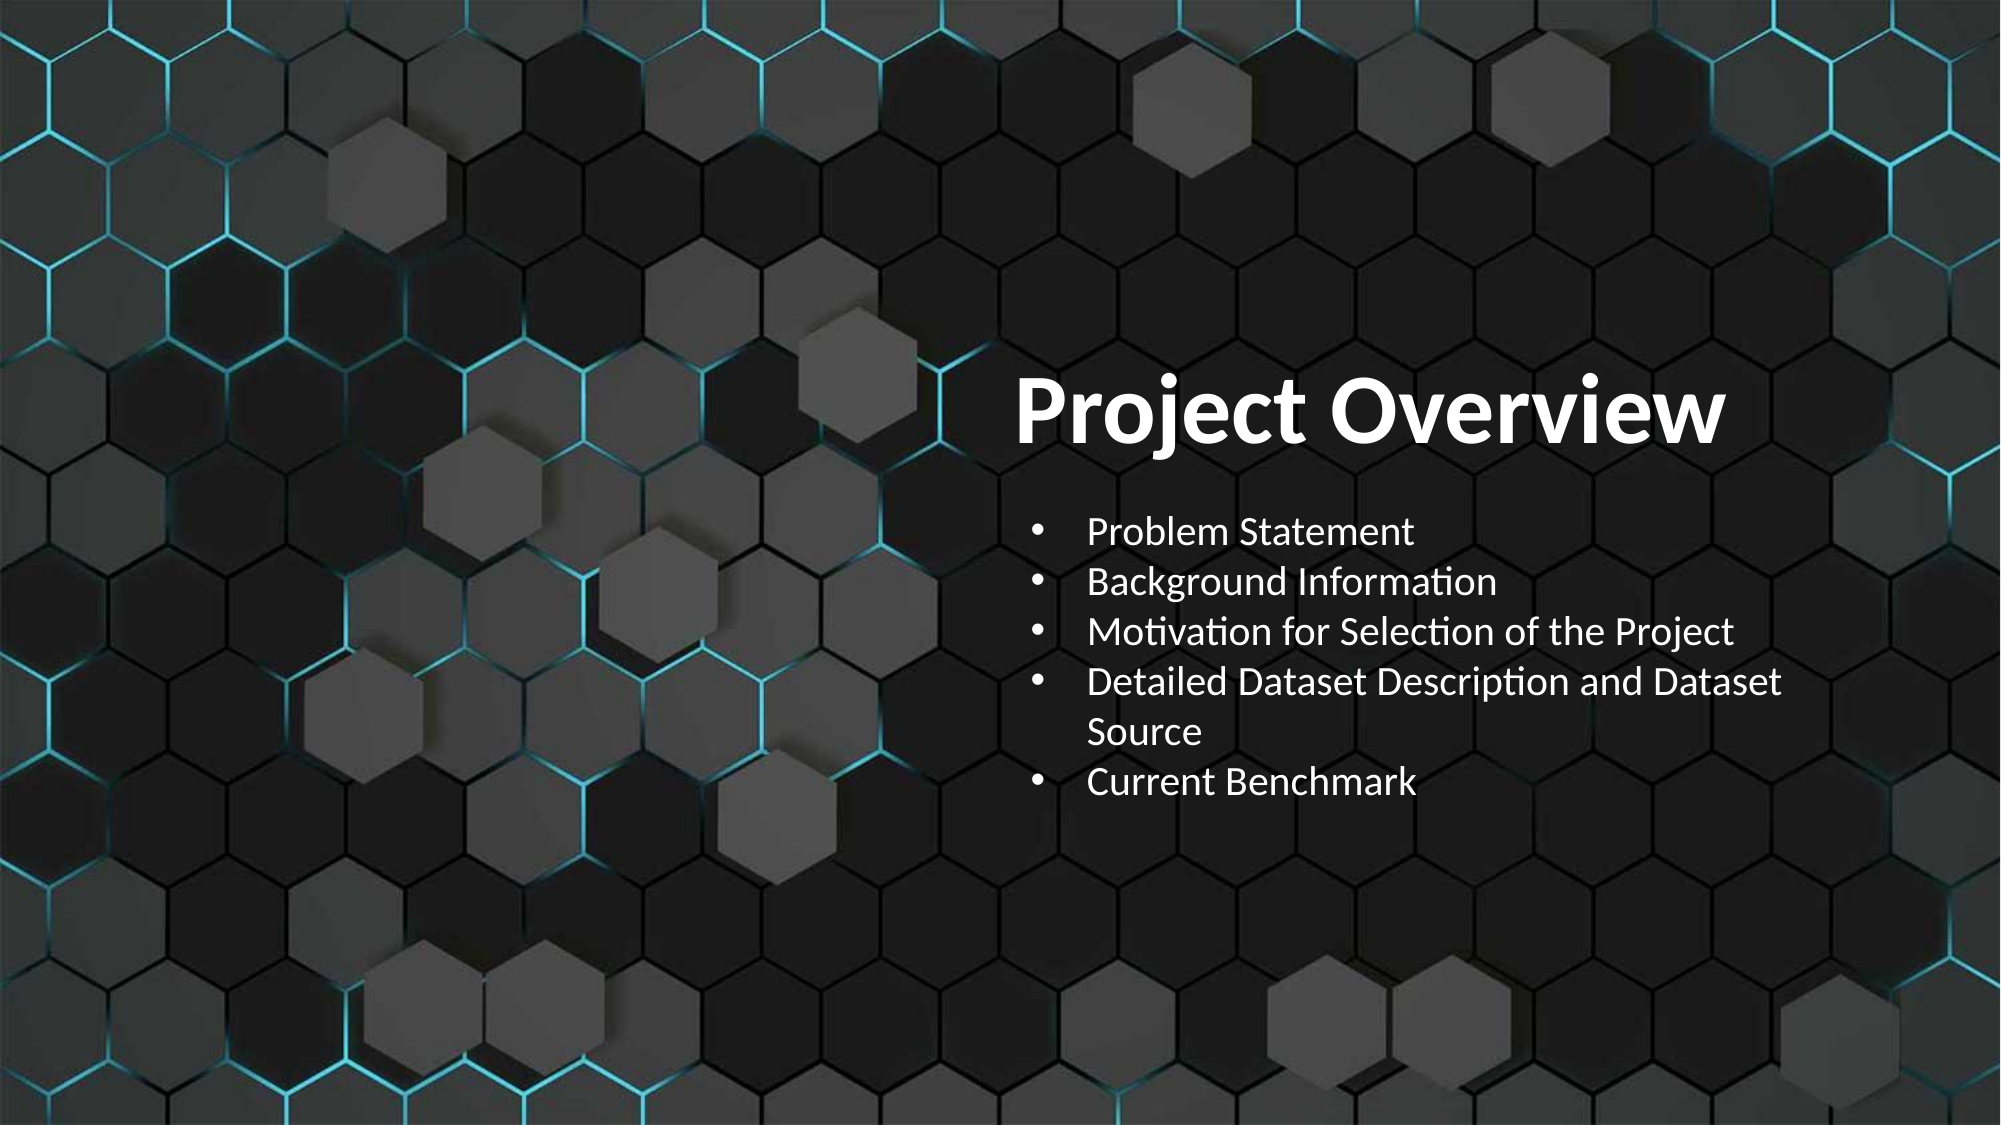

Project Overview
Problem Statement
Background Information
Motivation for Selection of the Project
Detailed Dataset Description and Dataset Source
Current Benchmark